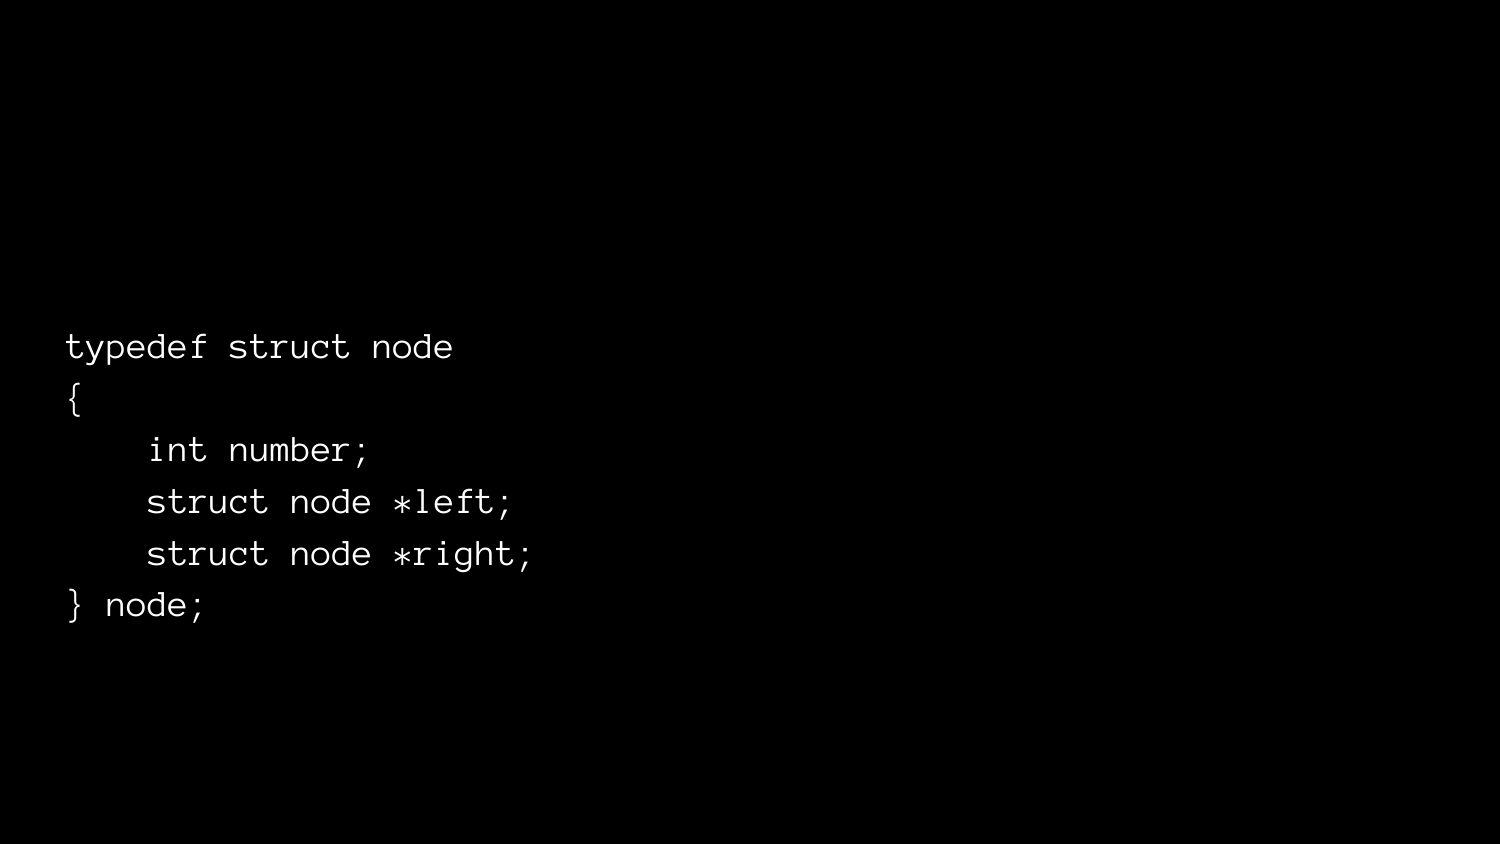

typedef struct node
{
    int number;
    struct node *left;
    struct node *right;
} node;